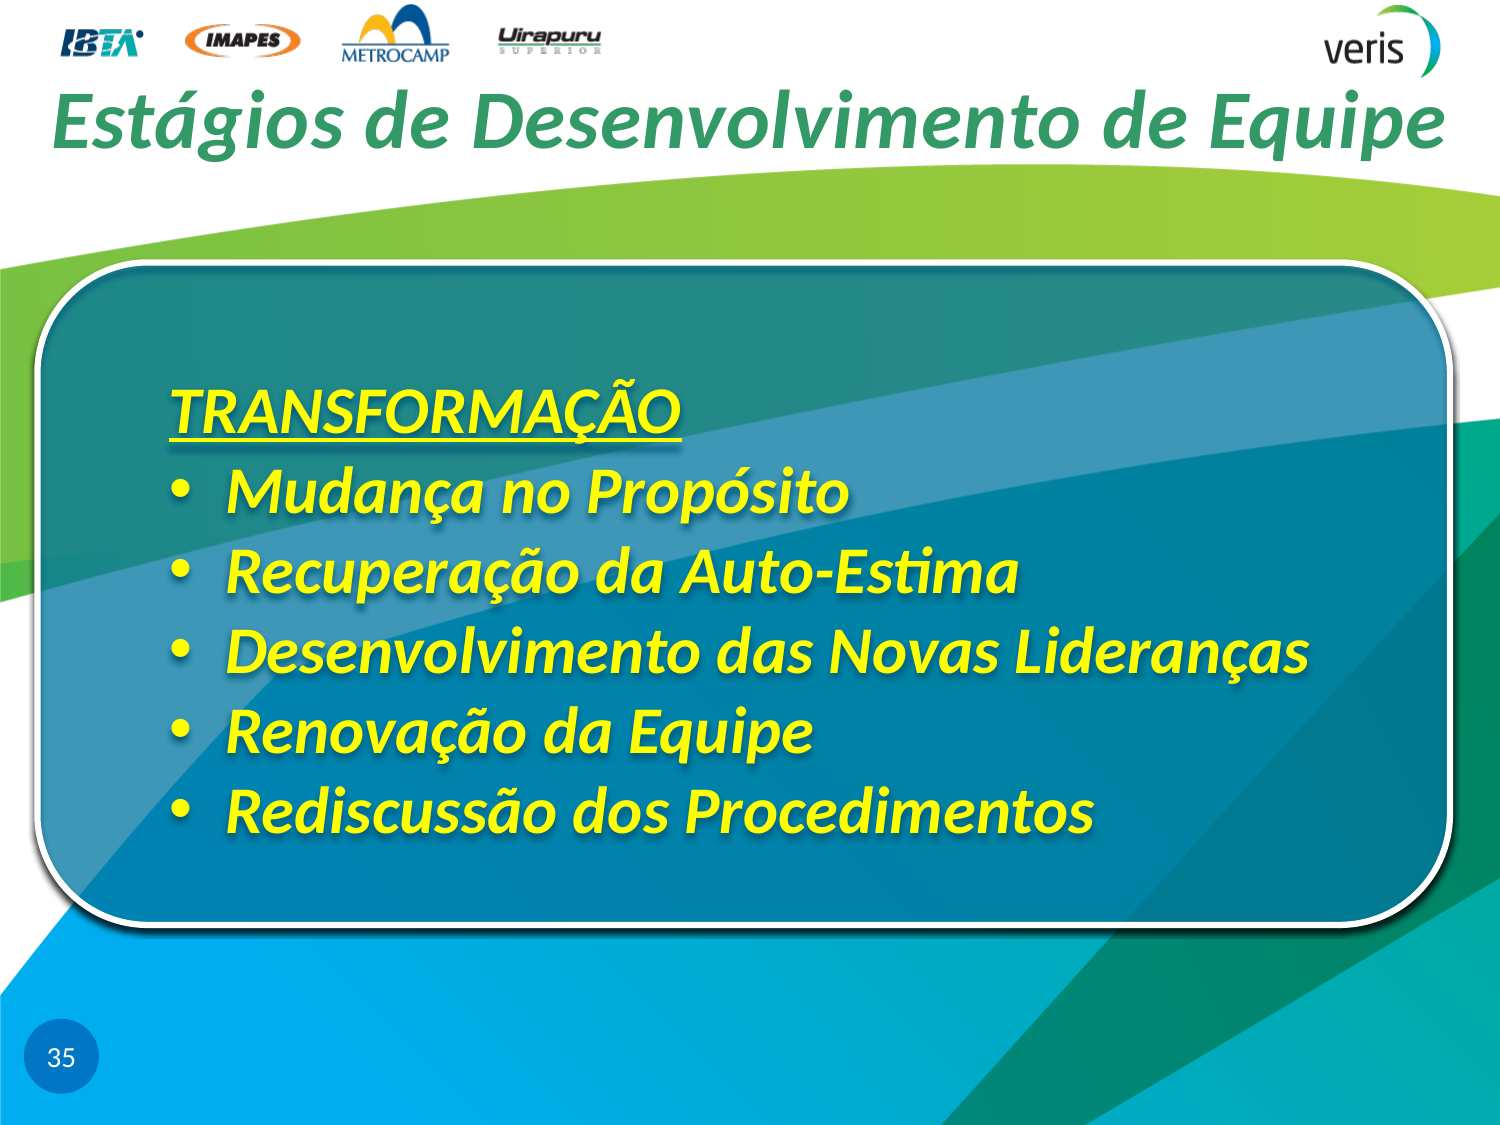

# Estágios de Desenvolvimento de Equipe

TRANSFORMAÇÃO
Mudança no Propósito
Recuperação da Auto-Estima
Desenvolvimento das Novas Lideranças
Renovação da Equipe
Rediscussão dos Procedimentos
35